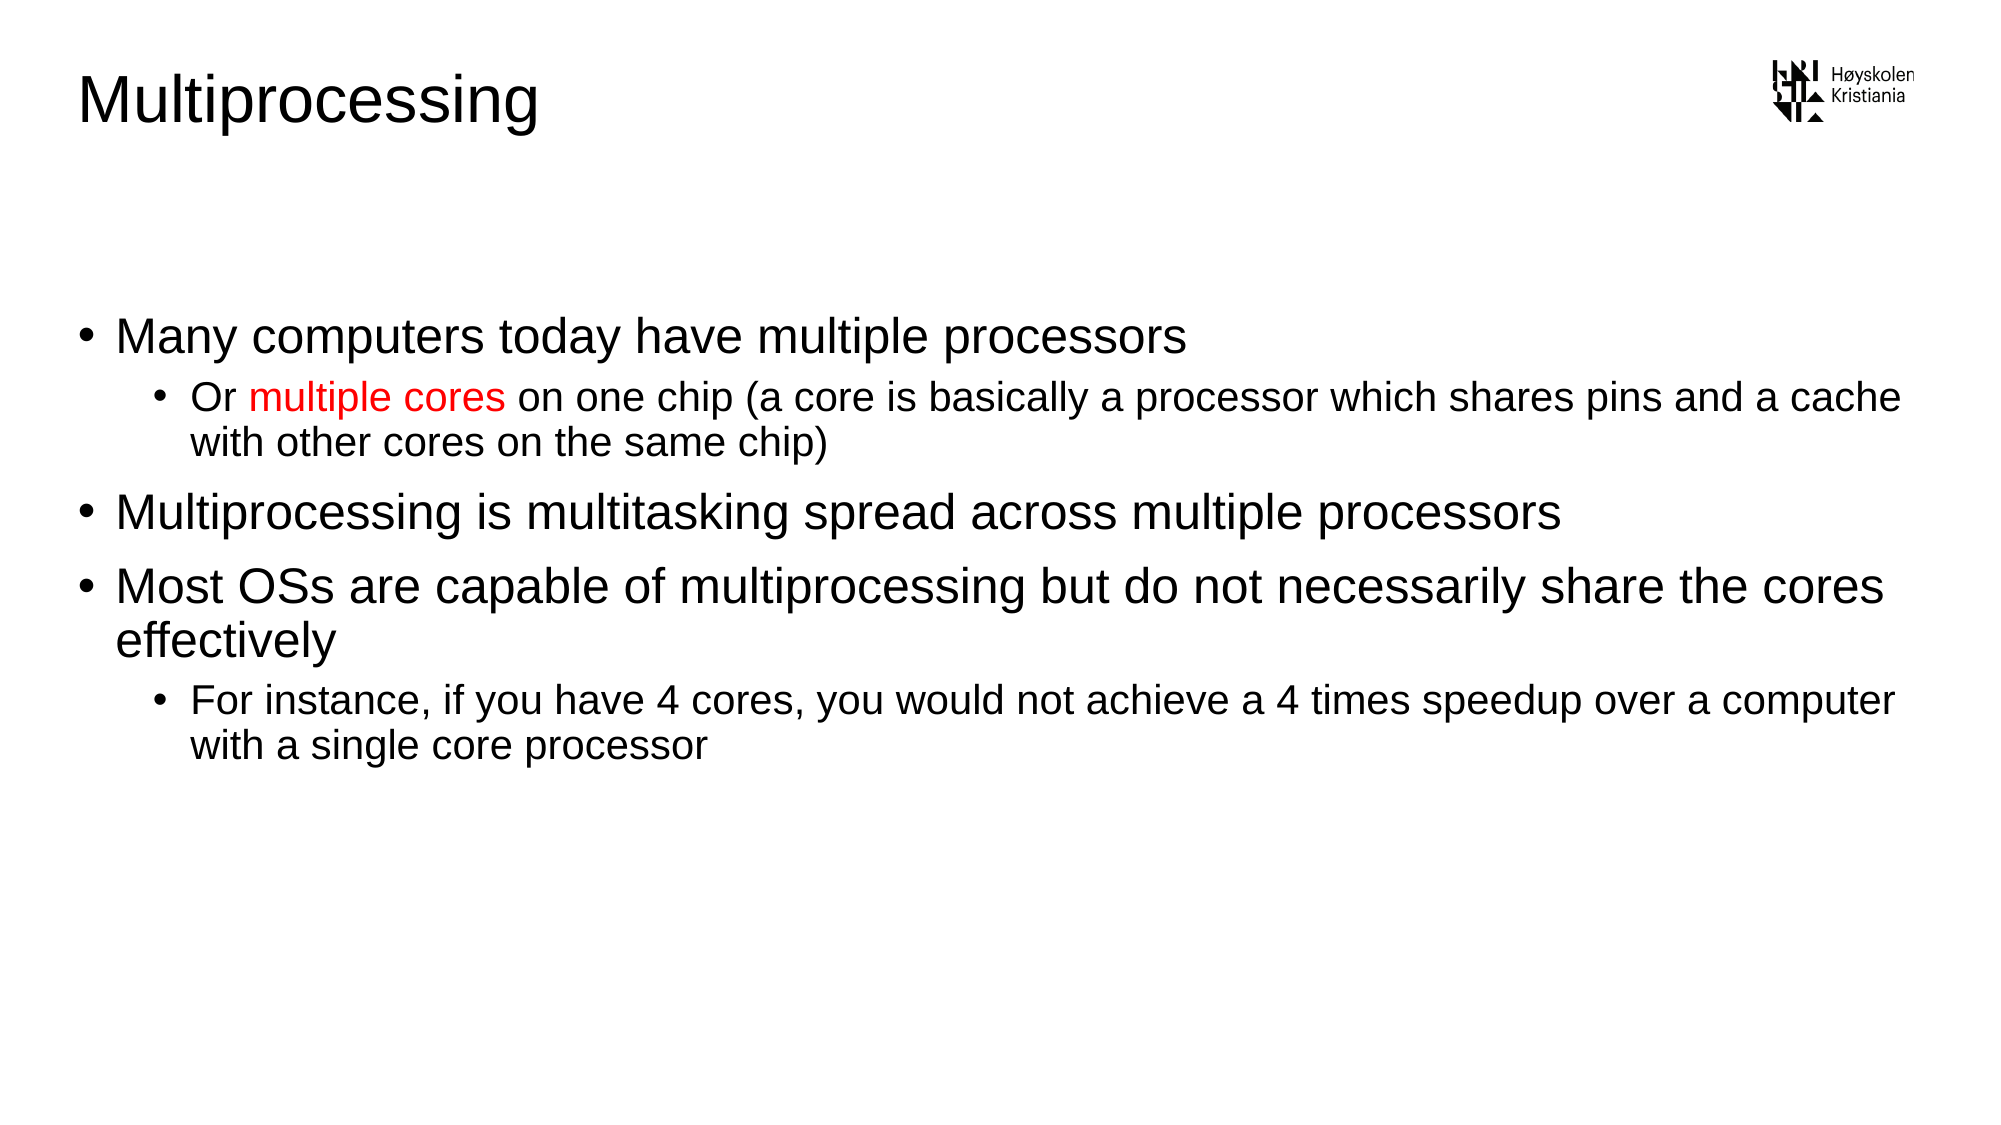

# Multiprocessing
Many computers today have multiple processors
Or multiple cores on one chip (a core is basically a processor which shares pins and a cache with other cores on the same chip)
Multiprocessing is multitasking spread across multiple processors
Most OSs are capable of multiprocessing but do not necessarily share the cores effectively
For instance, if you have 4 cores, you would not achieve a 4 times speedup over a computer with a single core processor